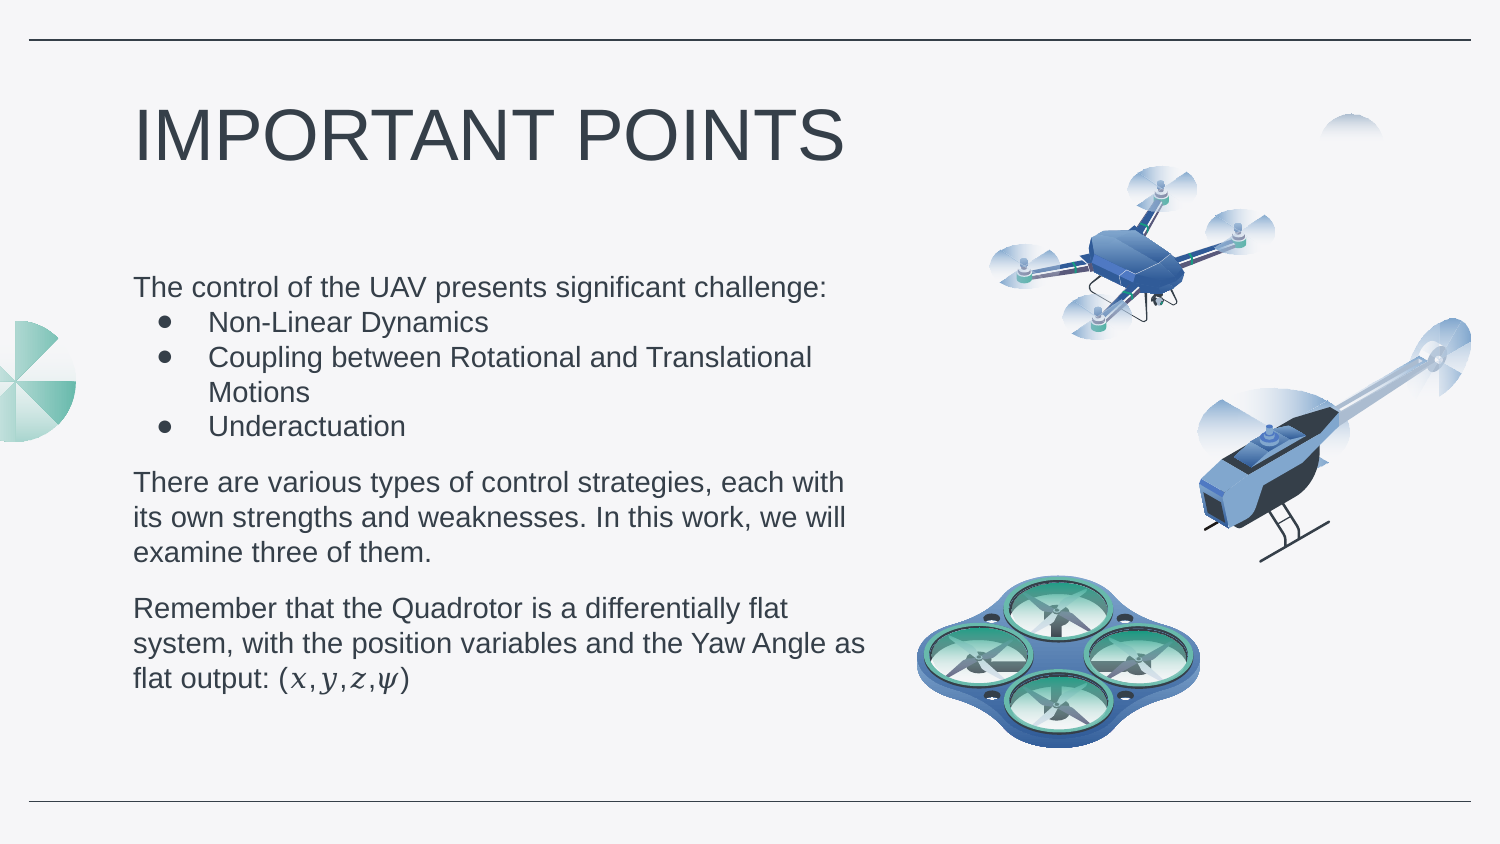

# IMPORTANT POINTS

The control of the UAV presents significant challenge:
Non-Linear Dynamics
Coupling between Rotational and Translational Motions
Underactuation
There are various types of control strategies, each with its own strengths and weaknesses. In this work, we will examine three of them.
Remember that the Quadrotor is a differentially flat system, with the position variables and the Yaw Angle as flat output: (𝑥,𝑦,𝑧,𝜓)